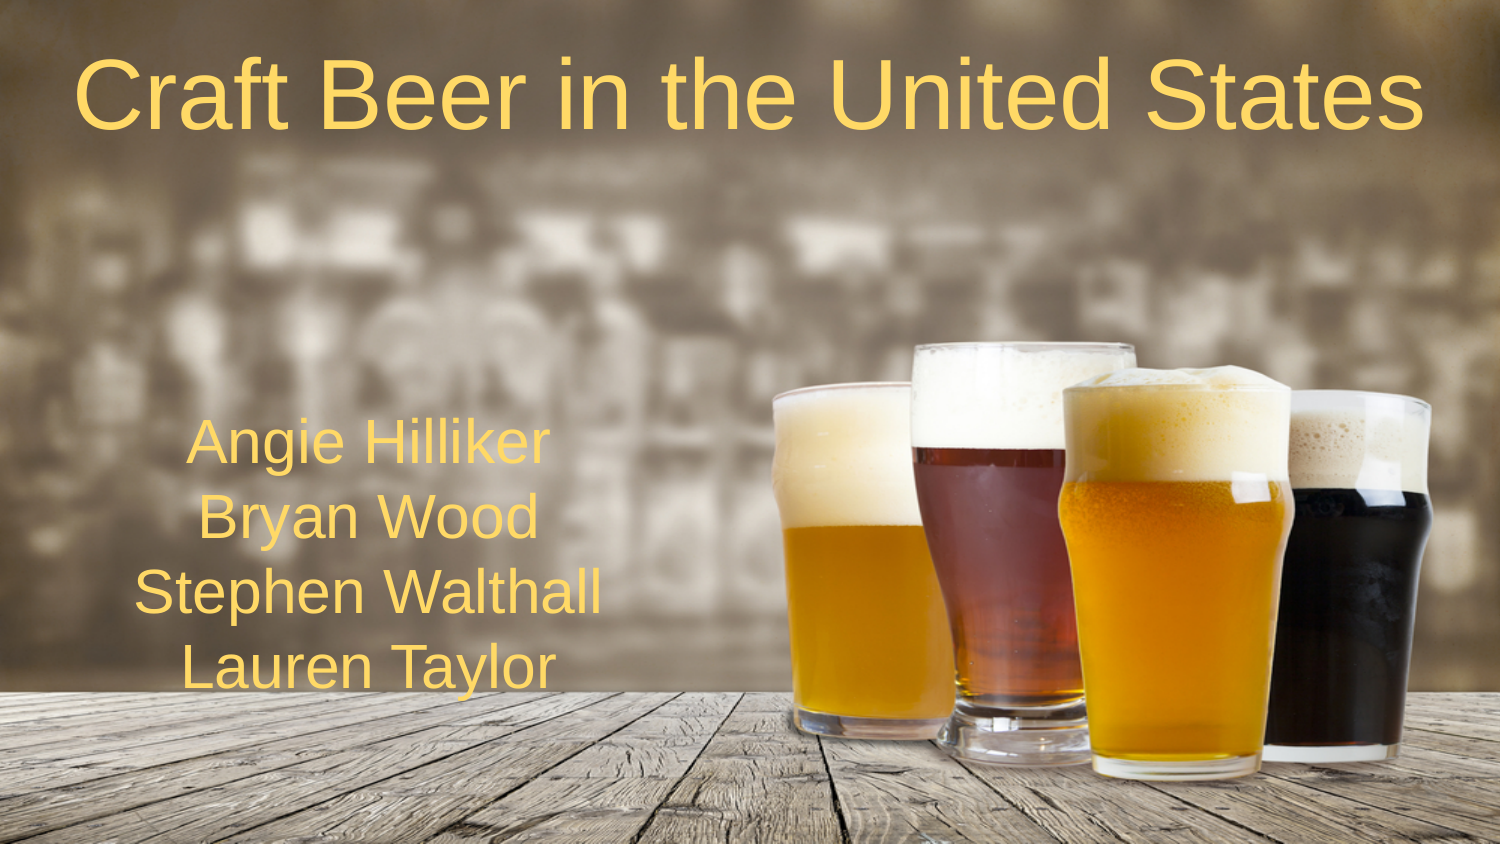

# Craft Beer in the United States

Angie Hilliker
Bryan Wood
Stephen Walthall
Lauren Taylor